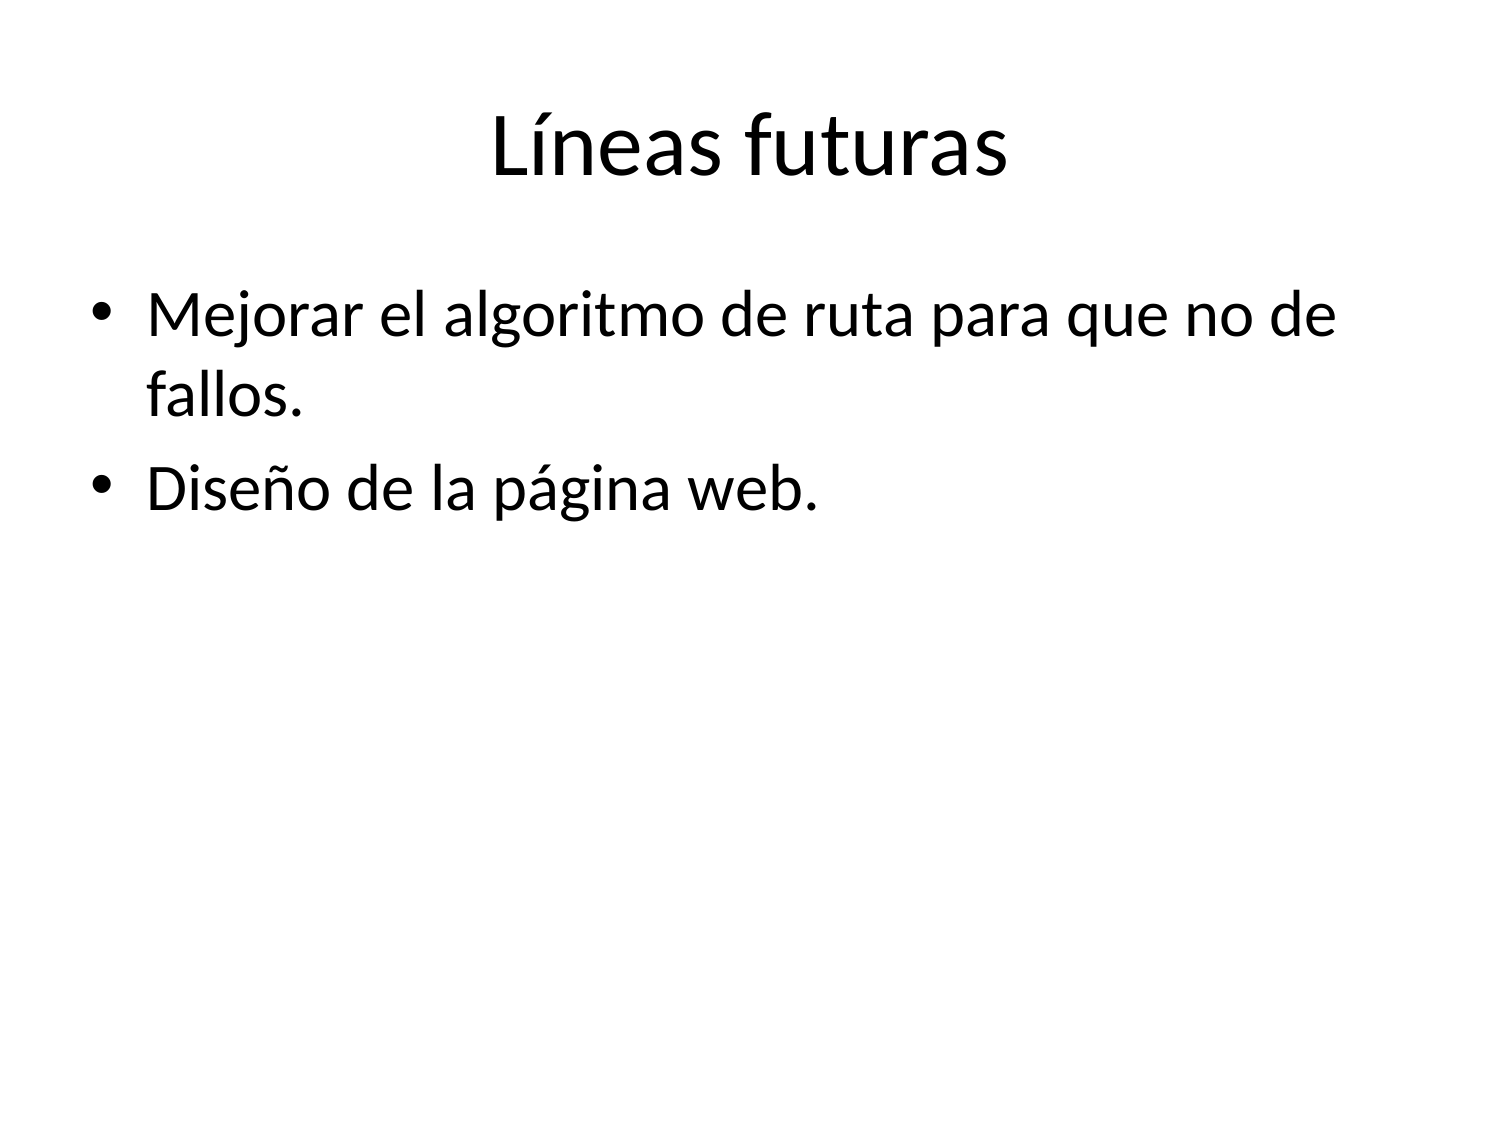

# Líneas futuras
Mejorar el algoritmo de ruta para que no de fallos.
Diseño de la página web.